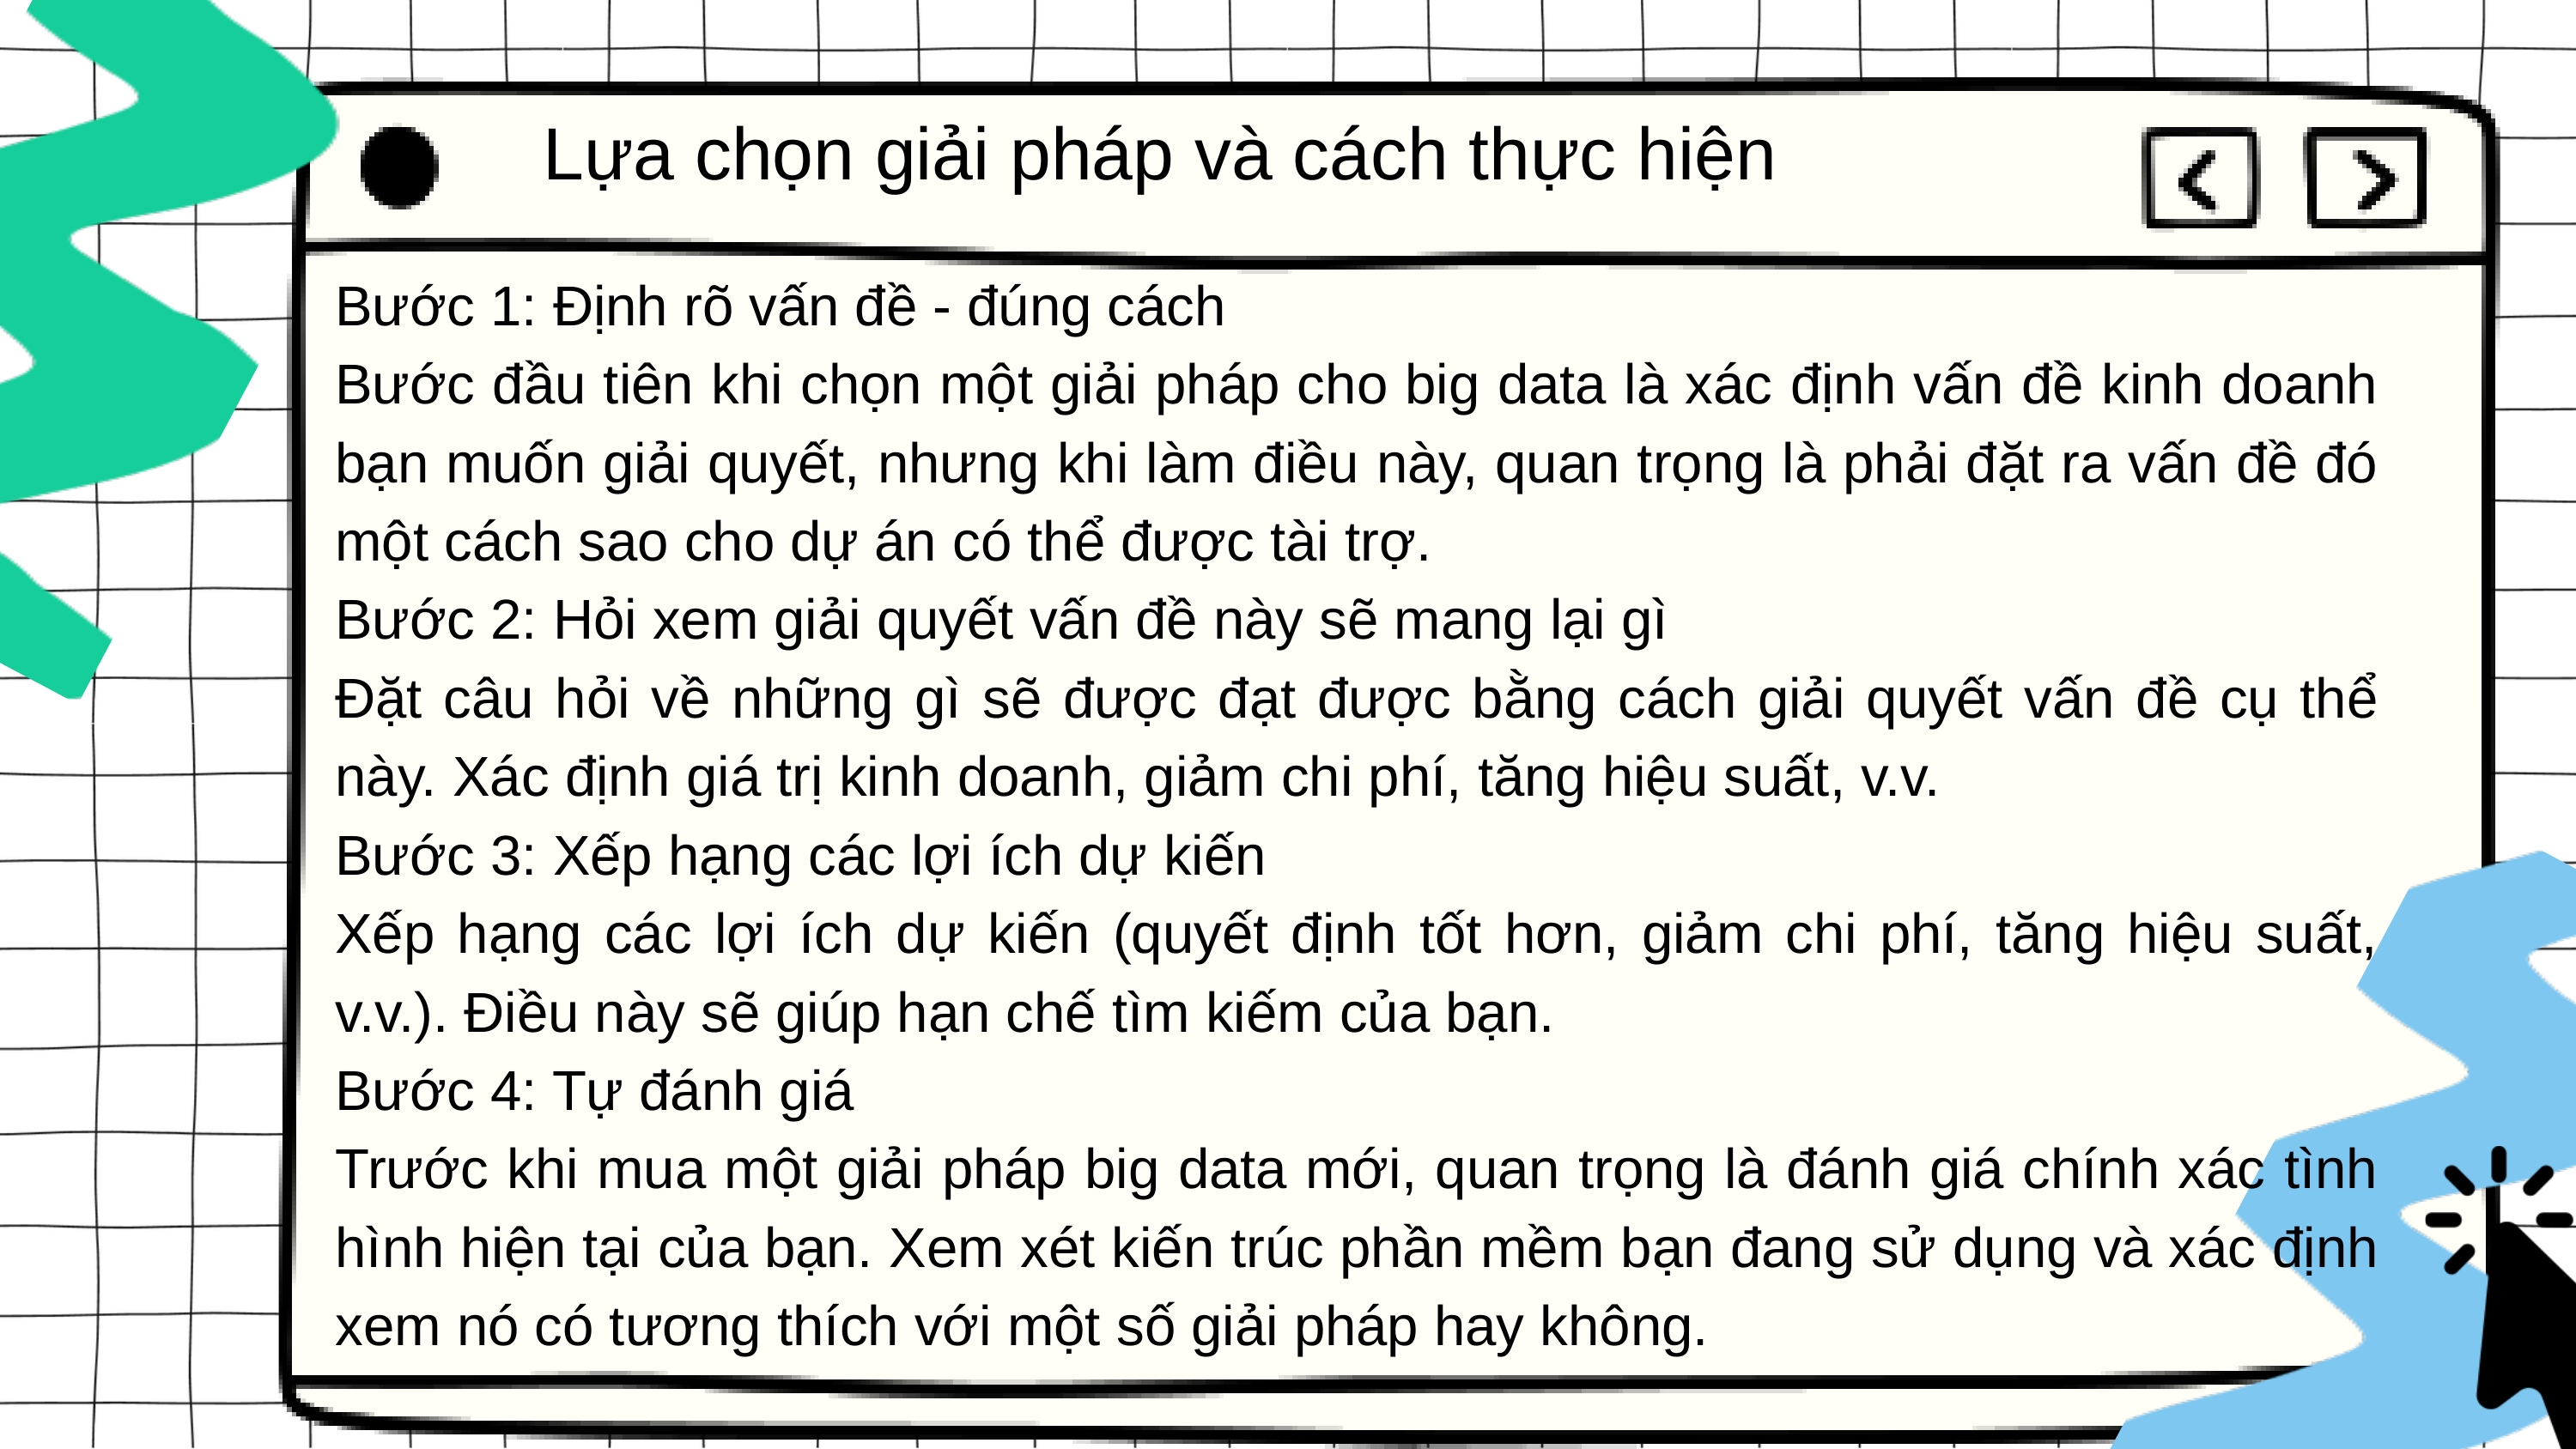

Lựa chọn giải pháp và cách thực hiện
Bước 1: Định rõ vấn đề - đúng cách
Bước đầu tiên khi chọn một giải pháp cho big data là xác định vấn đề kinh doanh bạn muốn giải quyết, nhưng khi làm điều này, quan trọng là phải đặt ra vấn đề đó một cách sao cho dự án có thể được tài trợ.
Bước 2: Hỏi xem giải quyết vấn đề này sẽ mang lại gì
Đặt câu hỏi về những gì sẽ được đạt được bằng cách giải quyết vấn đề cụ thể này. Xác định giá trị kinh doanh, giảm chi phí, tăng hiệu suất, v.v.
Bước 3: Xếp hạng các lợi ích dự kiến
Xếp hạng các lợi ích dự kiến (quyết định tốt hơn, giảm chi phí, tăng hiệu suất, v.v.). Điều này sẽ giúp hạn chế tìm kiếm của bạn.
Bước 4: Tự đánh giá
Trước khi mua một giải pháp big data mới, quan trọng là đánh giá chính xác tình hình hiện tại của bạn. Xem xét kiến trúc phần mềm bạn đang sử dụng và xác định xem nó có tương thích với một số giải pháp hay không.